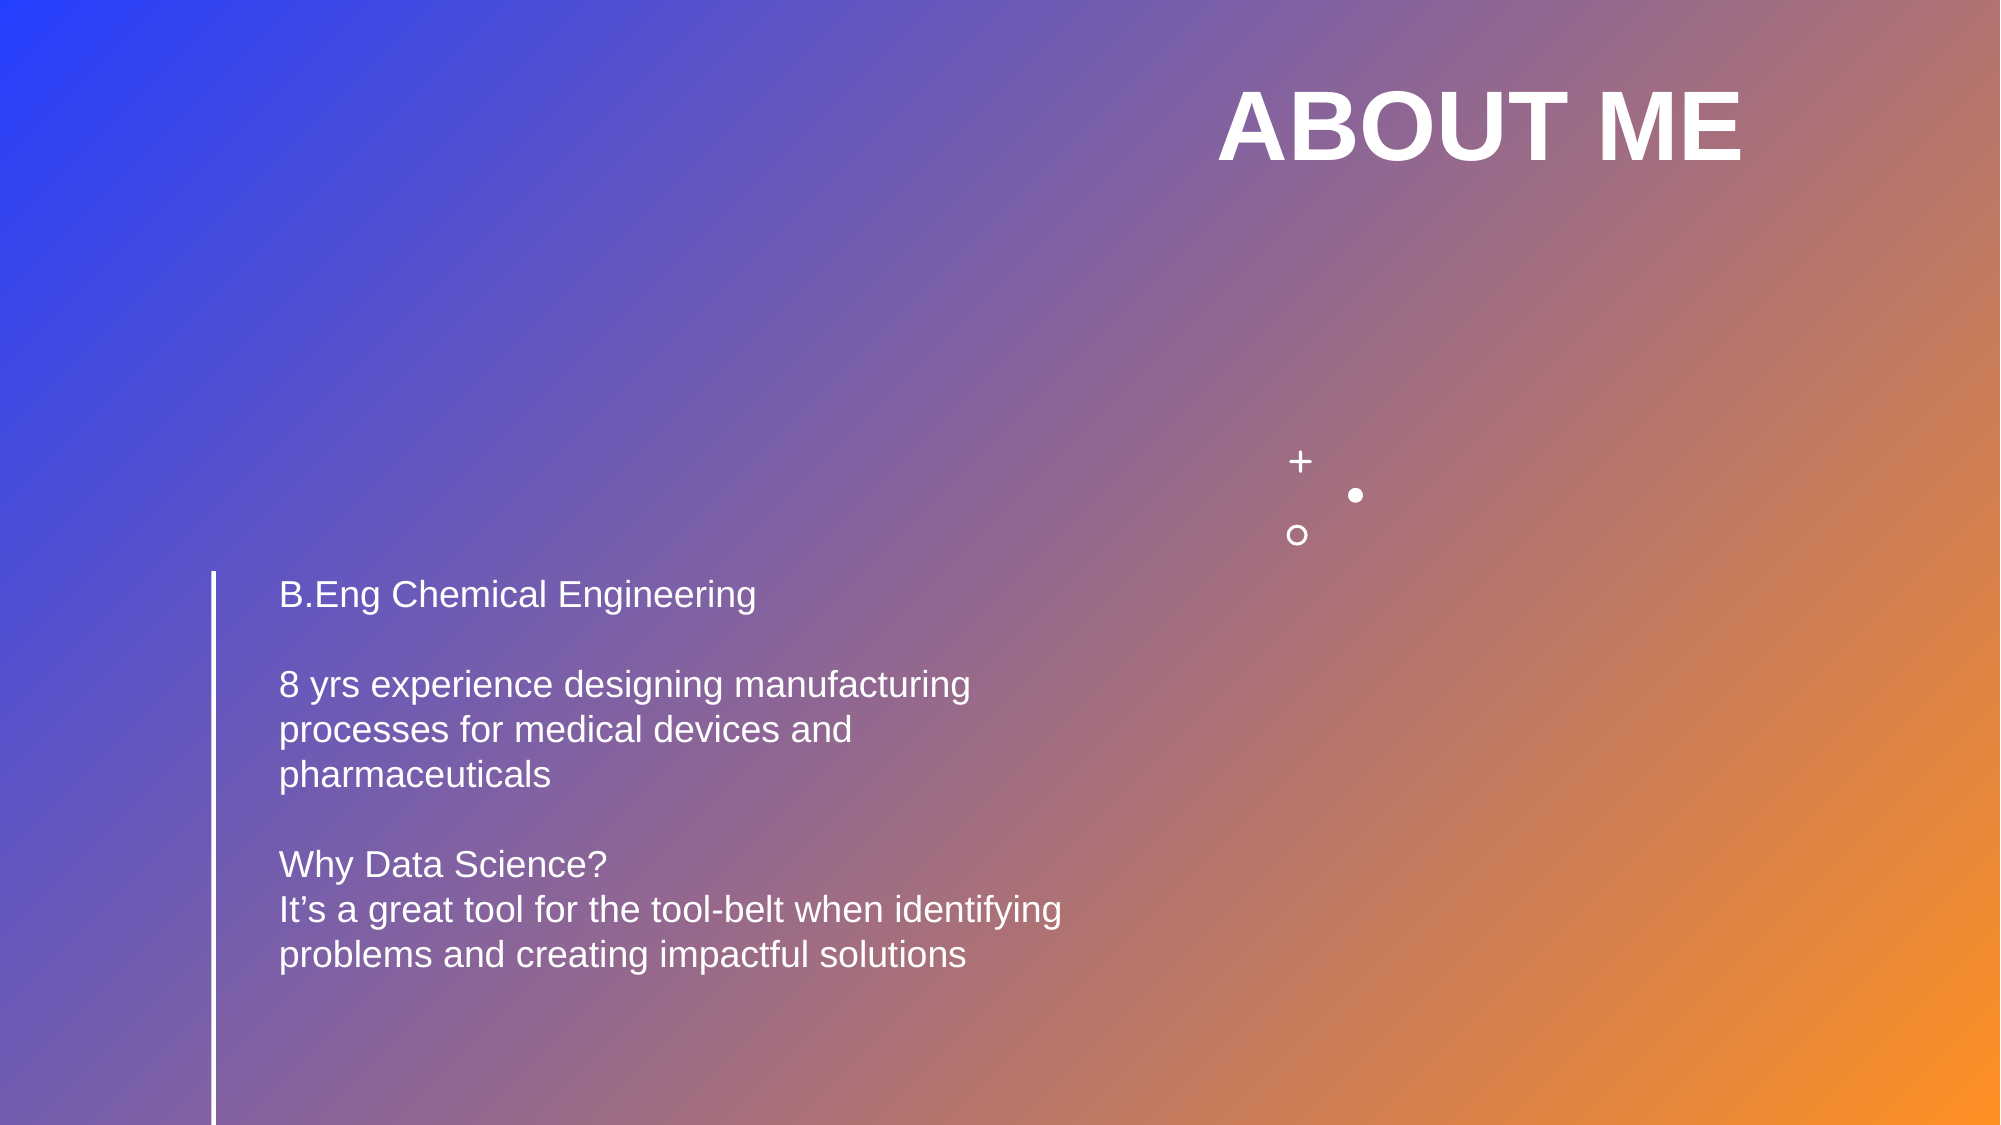

# About ME
B.Eng Chemical Engineering

8 yrs experience designing manufacturing processes for medical devices and pharmaceuticals

Why Data Science?
It’s a great tool for the tool-belt when identifying problems and creating impactful solutions